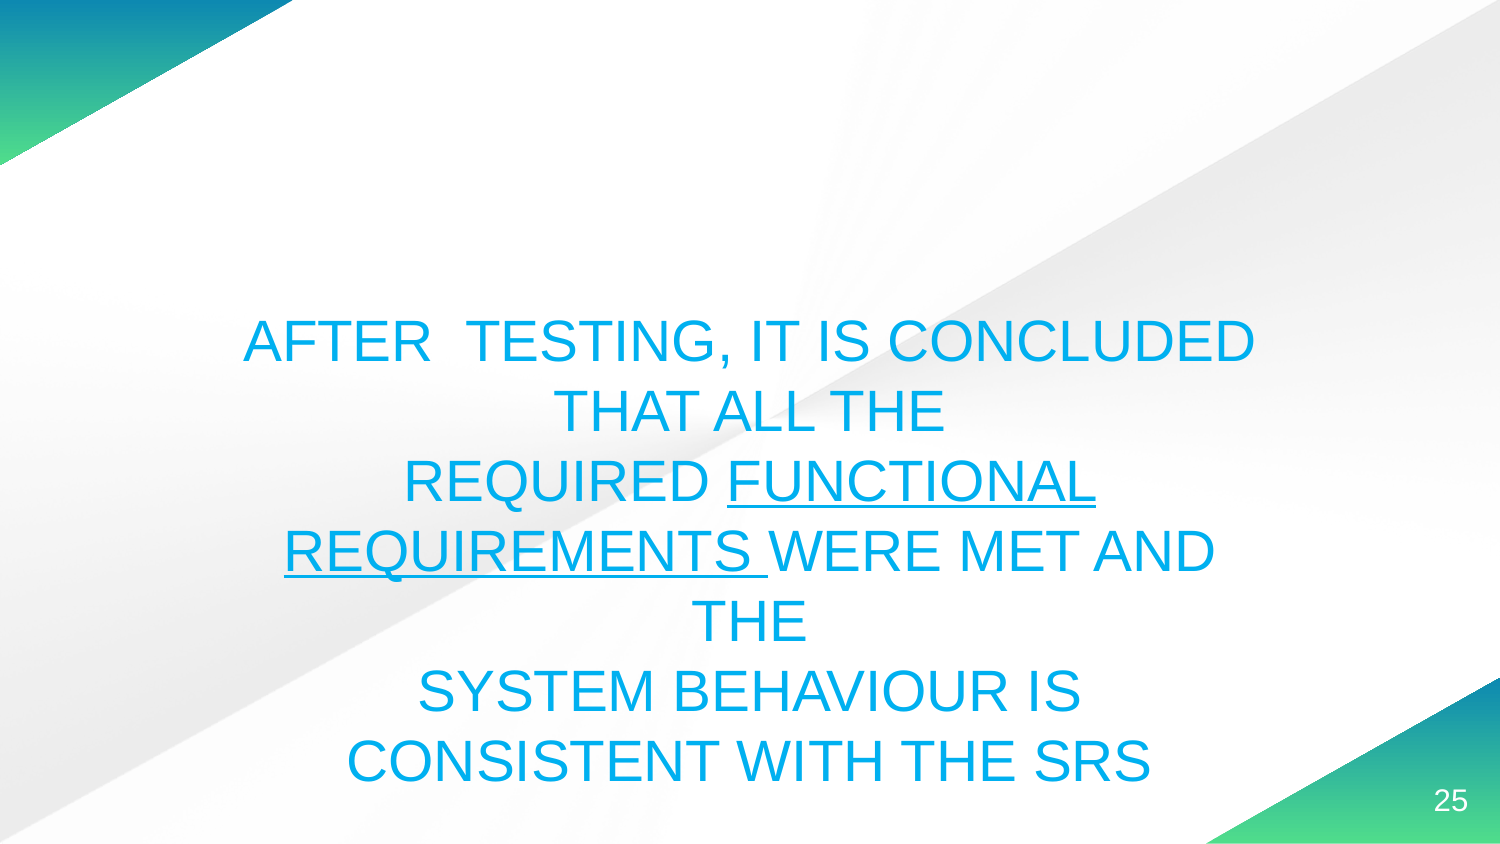

AFTER  TESTING, IT IS CONCLUDED THAT ALL THE
REQUIRED FUNCTIONAL REQUIREMENTS WERE MET AND THE
SYSTEM BEHAVIOUR IS CONSISTENT WITH THE SRS
25